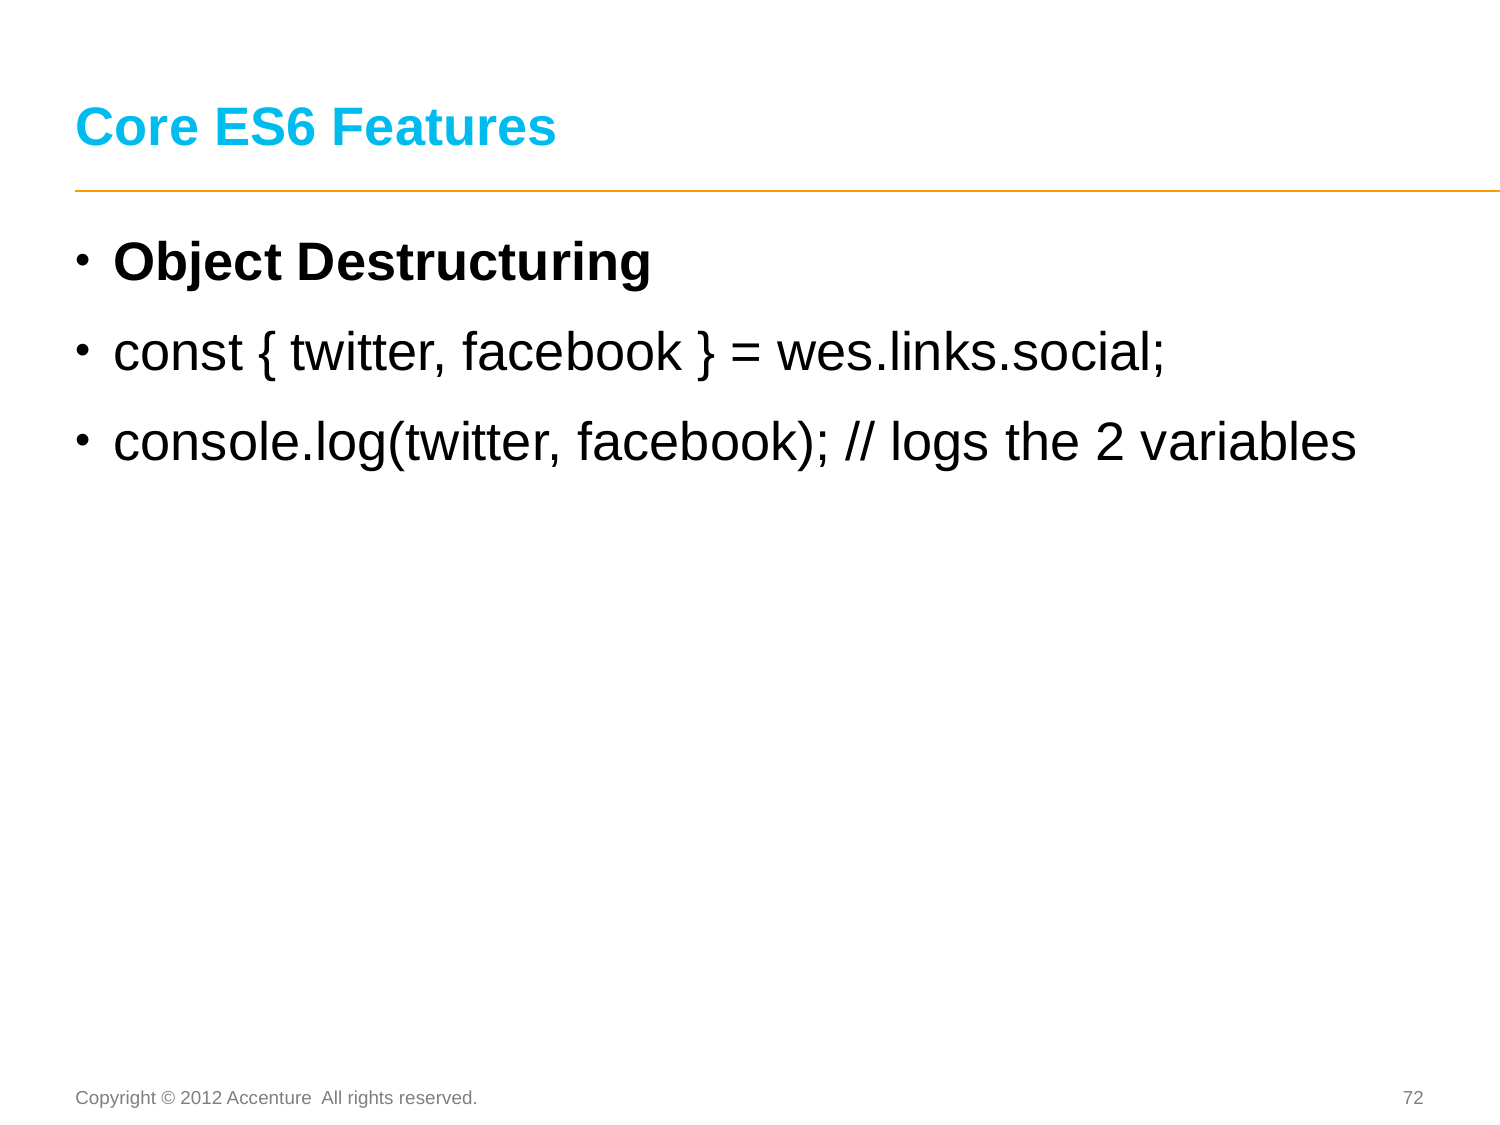

# Core ES6 Features
Object Destructuring
const { twitter, facebook } = wes.links.social;
console.log(twitter, facebook); // logs the 2 variables